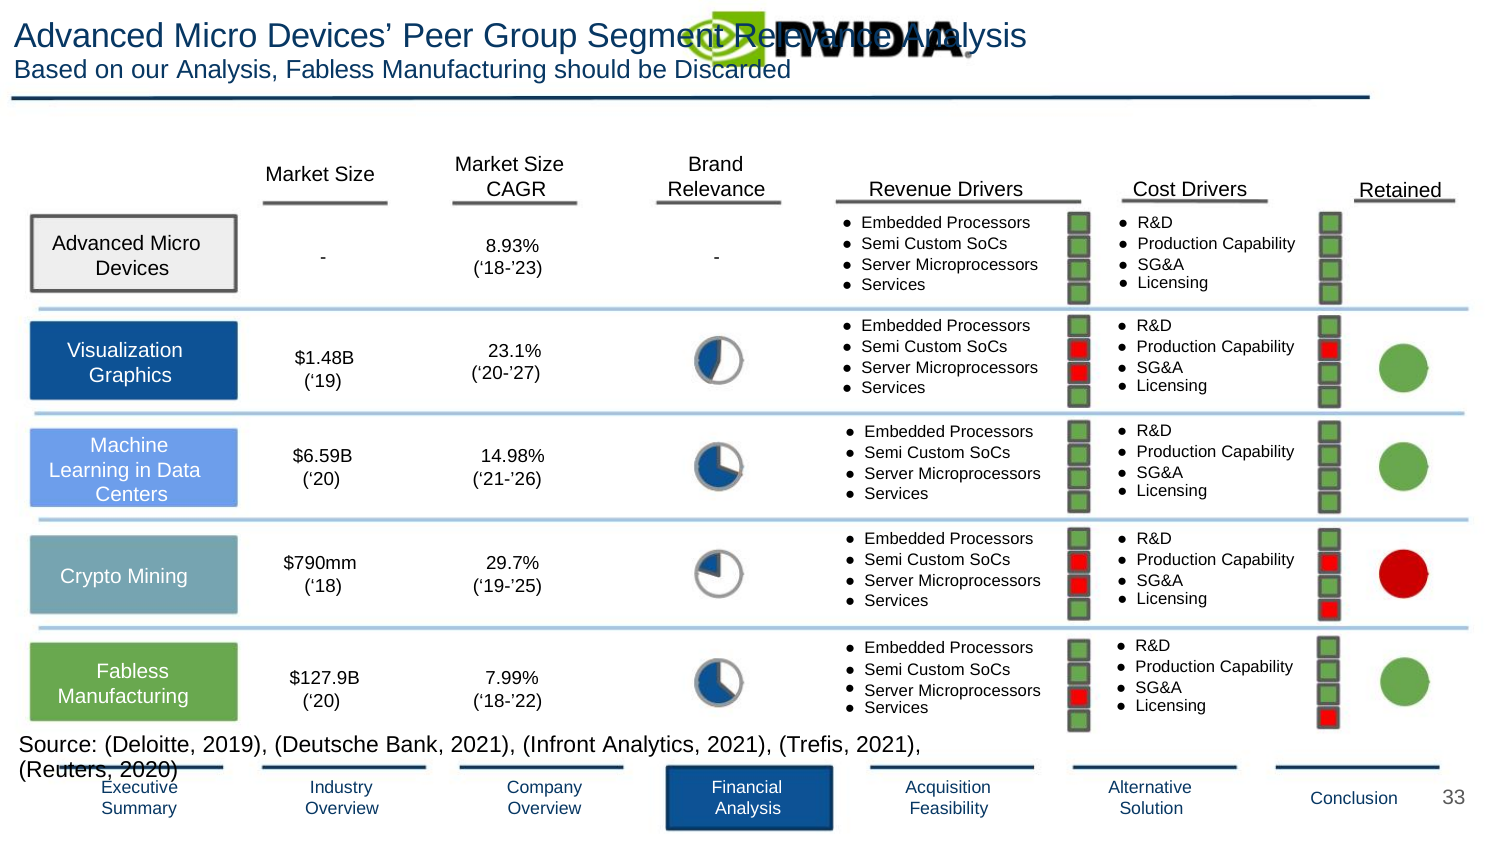

Advanced Micro Devices’ Peer Group Segment Relevance Analysis
Based on our Analysis, Fabless Manufacturing should be Discarded
Market Size
CAGR
Brand
Relevance
Market Size
-
Revenue Drivers
Cost Drivers
Retained
● Embedded Processors
● Semi Custom SoCs
● Server Microprocessors
● Services
● R&D
● Production Capability
● SG&A
Advanced Micro
Devices
8.93%
(‘18-’23)
-
● Licensing
● Embedded Processors
● Semi Custom SoCs
● Server Microprocessors
● Services
● R&D
● Production Capability
● SG&A
Visualization
Graphics
23.1%
(‘20-’27)
$1.48B
(‘19)
● Licensing
● R&D
● Production Capability
● SG&A
● Embedded Processors
● Semi Custom SoCs
● Server Microprocessors
● Services
Machine
Learning in Data
Centers
$6.59B
(‘20)
14.98%
(‘21-’26)
● Licensing
● R&D
● Production Capability
● SG&A
● Embedded Processors
● Semi Custom SoCs
● Server Microprocessors
● Services
$790mm
(‘18)
29.7%
(‘19-’25)
Crypto Mining
● Licensing
● R&D
● Production Capability
● SG&A
● Embedded Processors
● Semi Custom SoCs
Server Microprocessors
Fabless
Manufacturing
$127.9B
(‘20)
7.99%
(‘18-’22)
●
● Licensing
● Services
Source: (Deloitte, 2019), (Deutsche Bank, 2021), (Infront Analytics, 2021), (Trefis, 2021), (Reuters, 2020)
Executive
Summary
Industry
Overview
Company
Overview
Financial
Analysis
Acquisition
Feasibility
Alternative
Solution
33
Conclusion